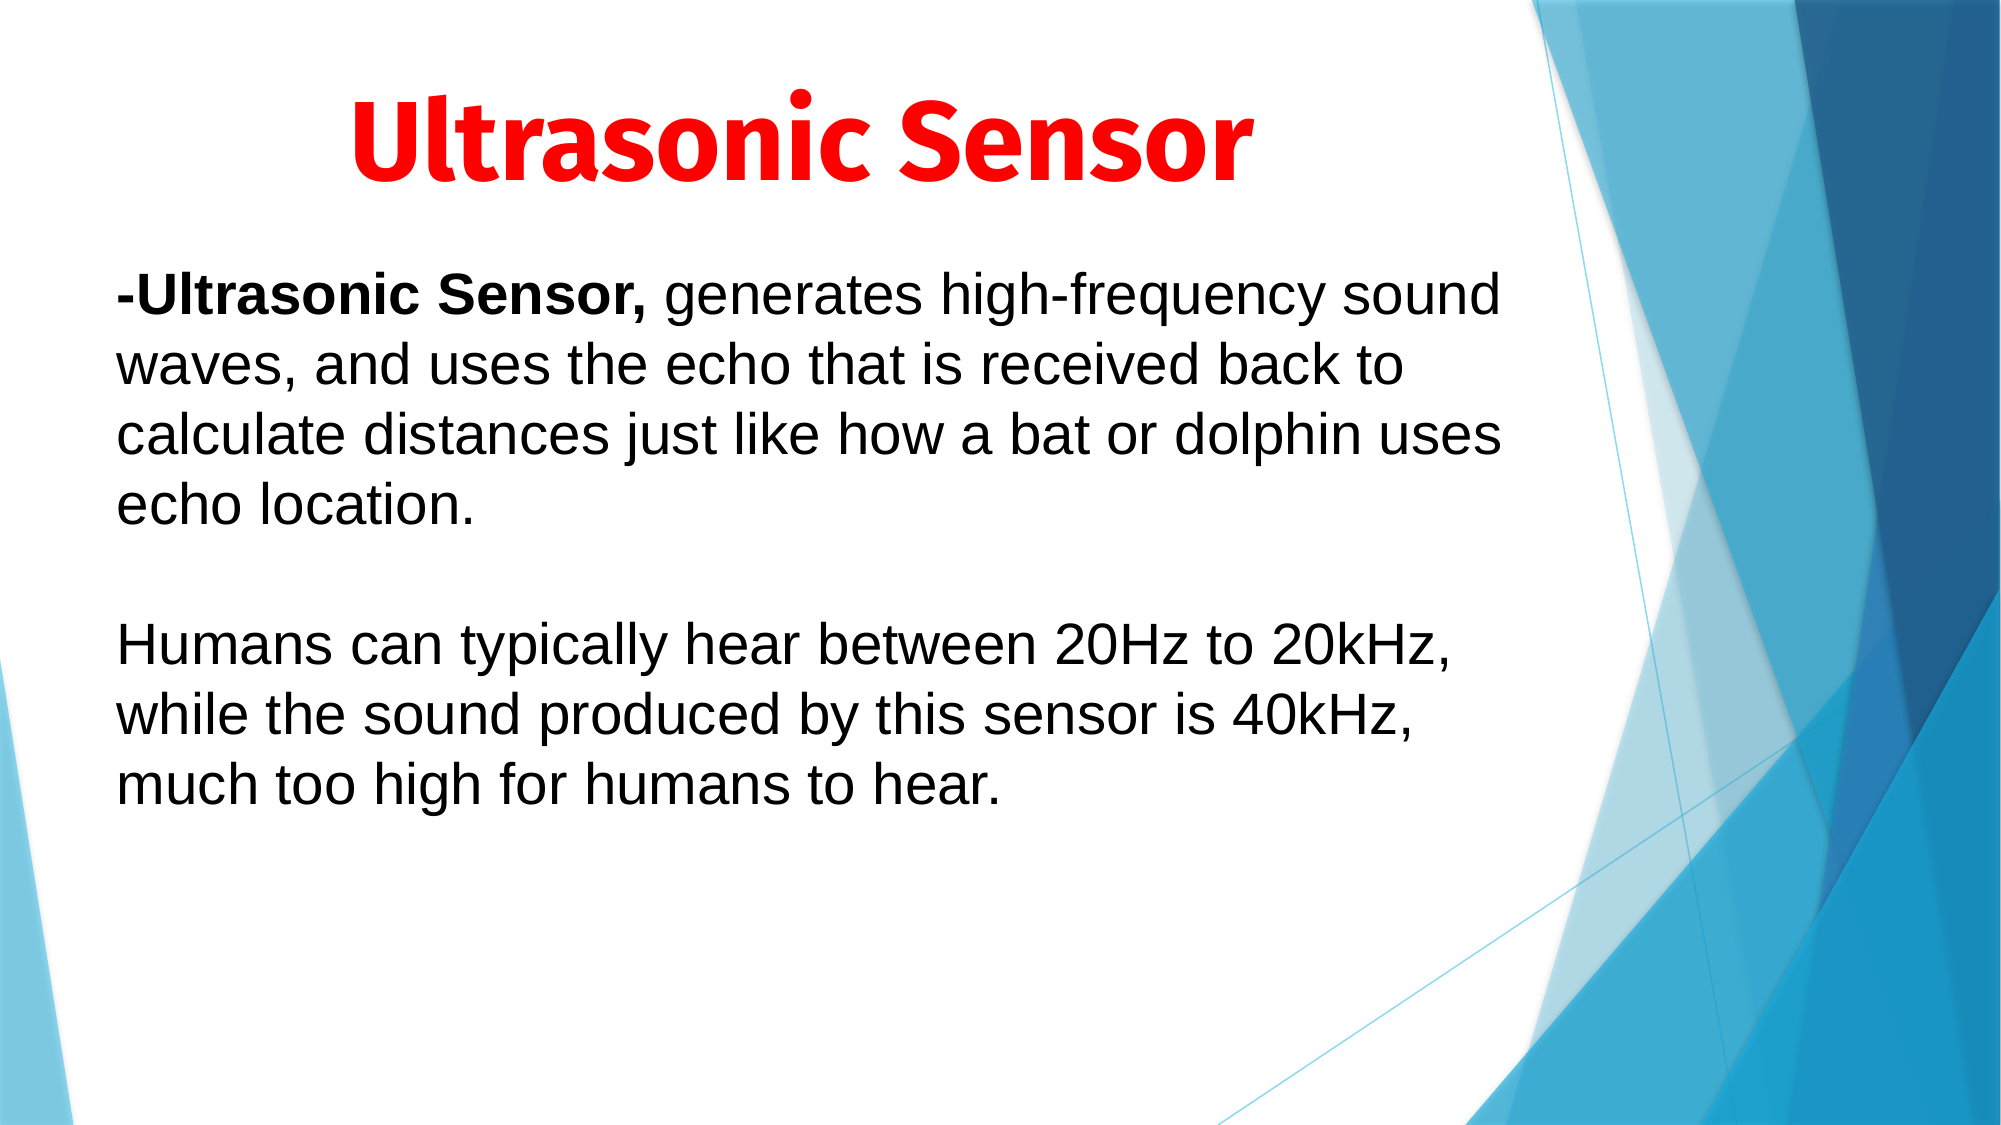

Ultrasonic Sensor
-Ultrasonic Sensor, generates high-frequency sound waves, and uses the echo that is received back to calculate distances just like how a bat or dolphin uses echo location.

Humans can typically hear between 20Hz to 20kHz, while the sound produced by this sensor is 40kHz, much too high for humans to hear.